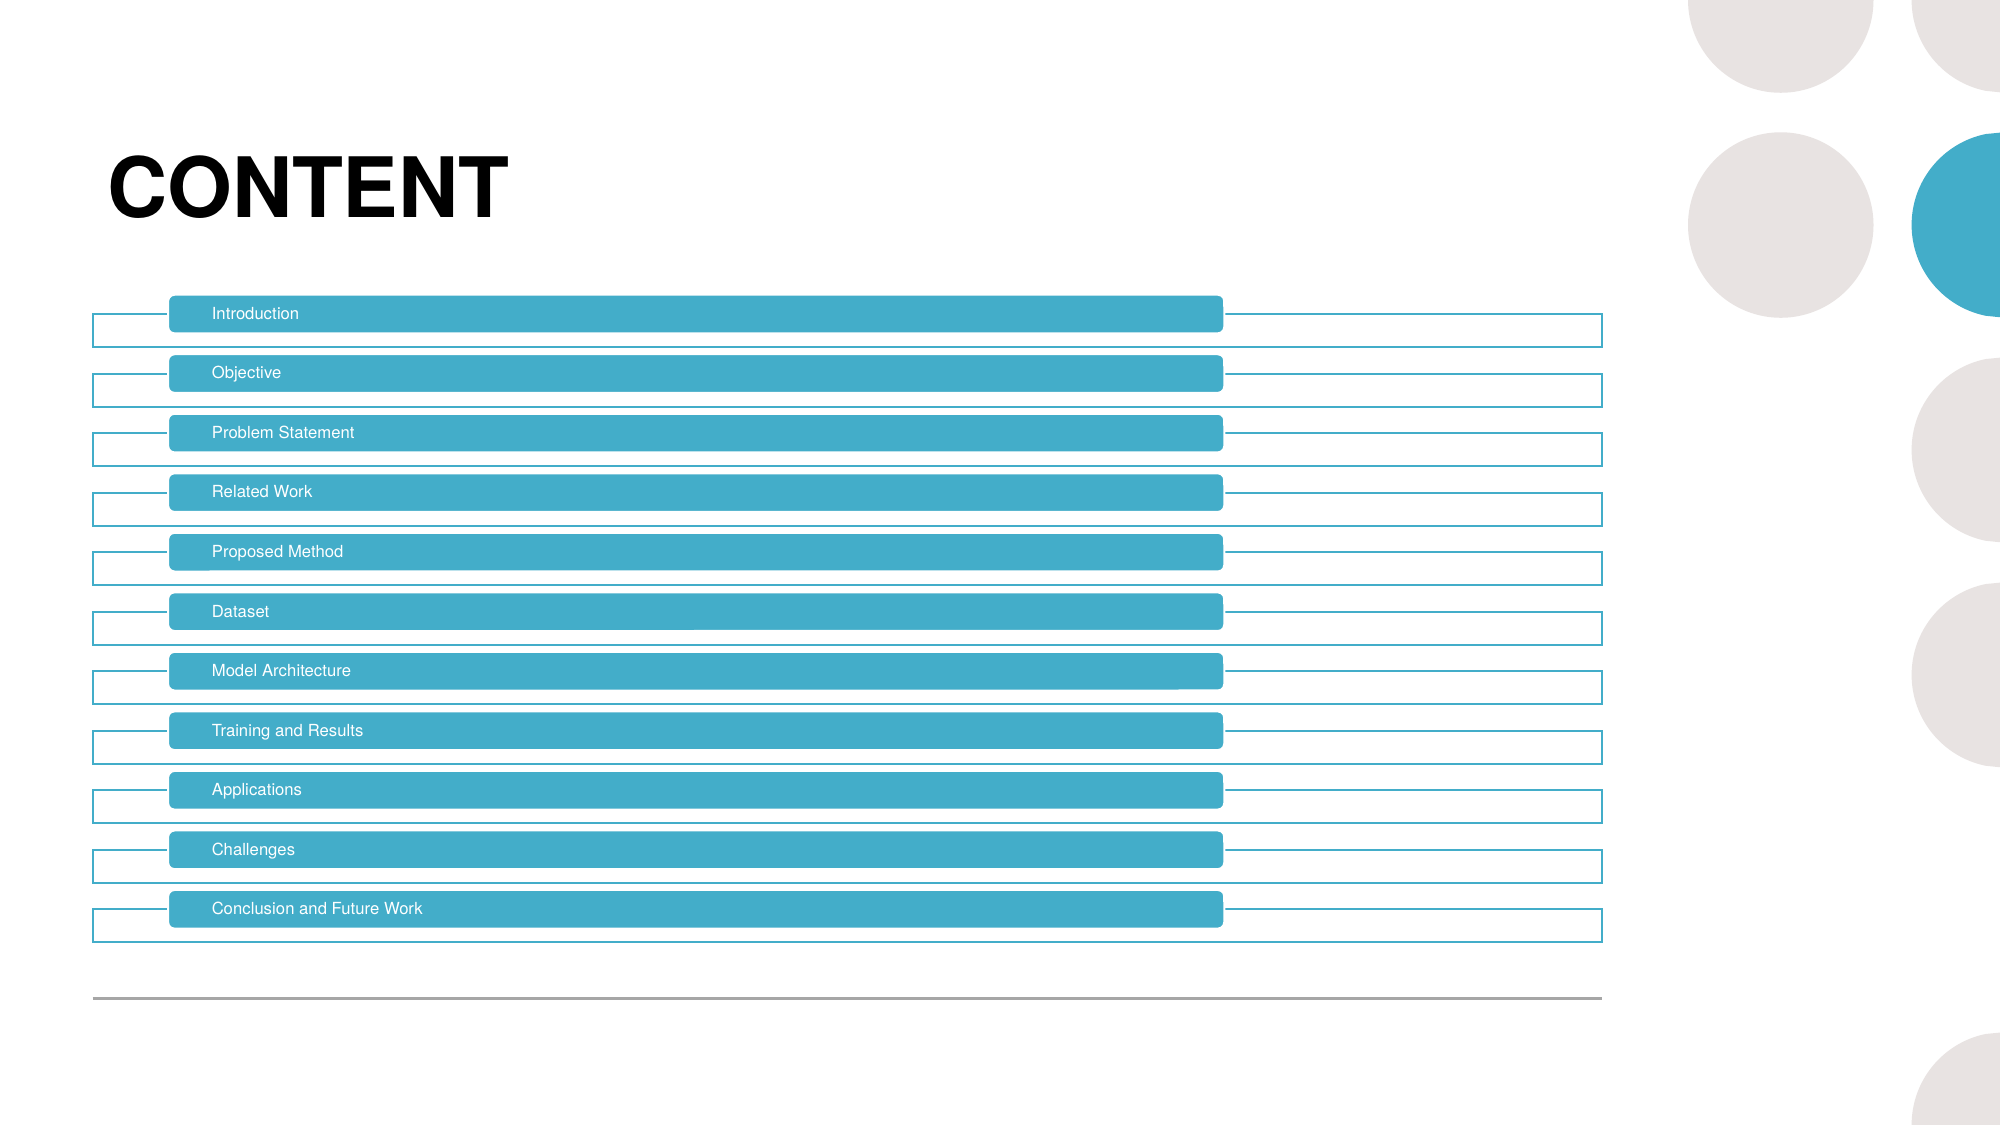

# CONTENT
Introduction
Objective
Problem Statement
Related Work
Proposed Method
Dataset
Model Architecture
Training and Results
Applications
Challenges
Conclusion and Future Work